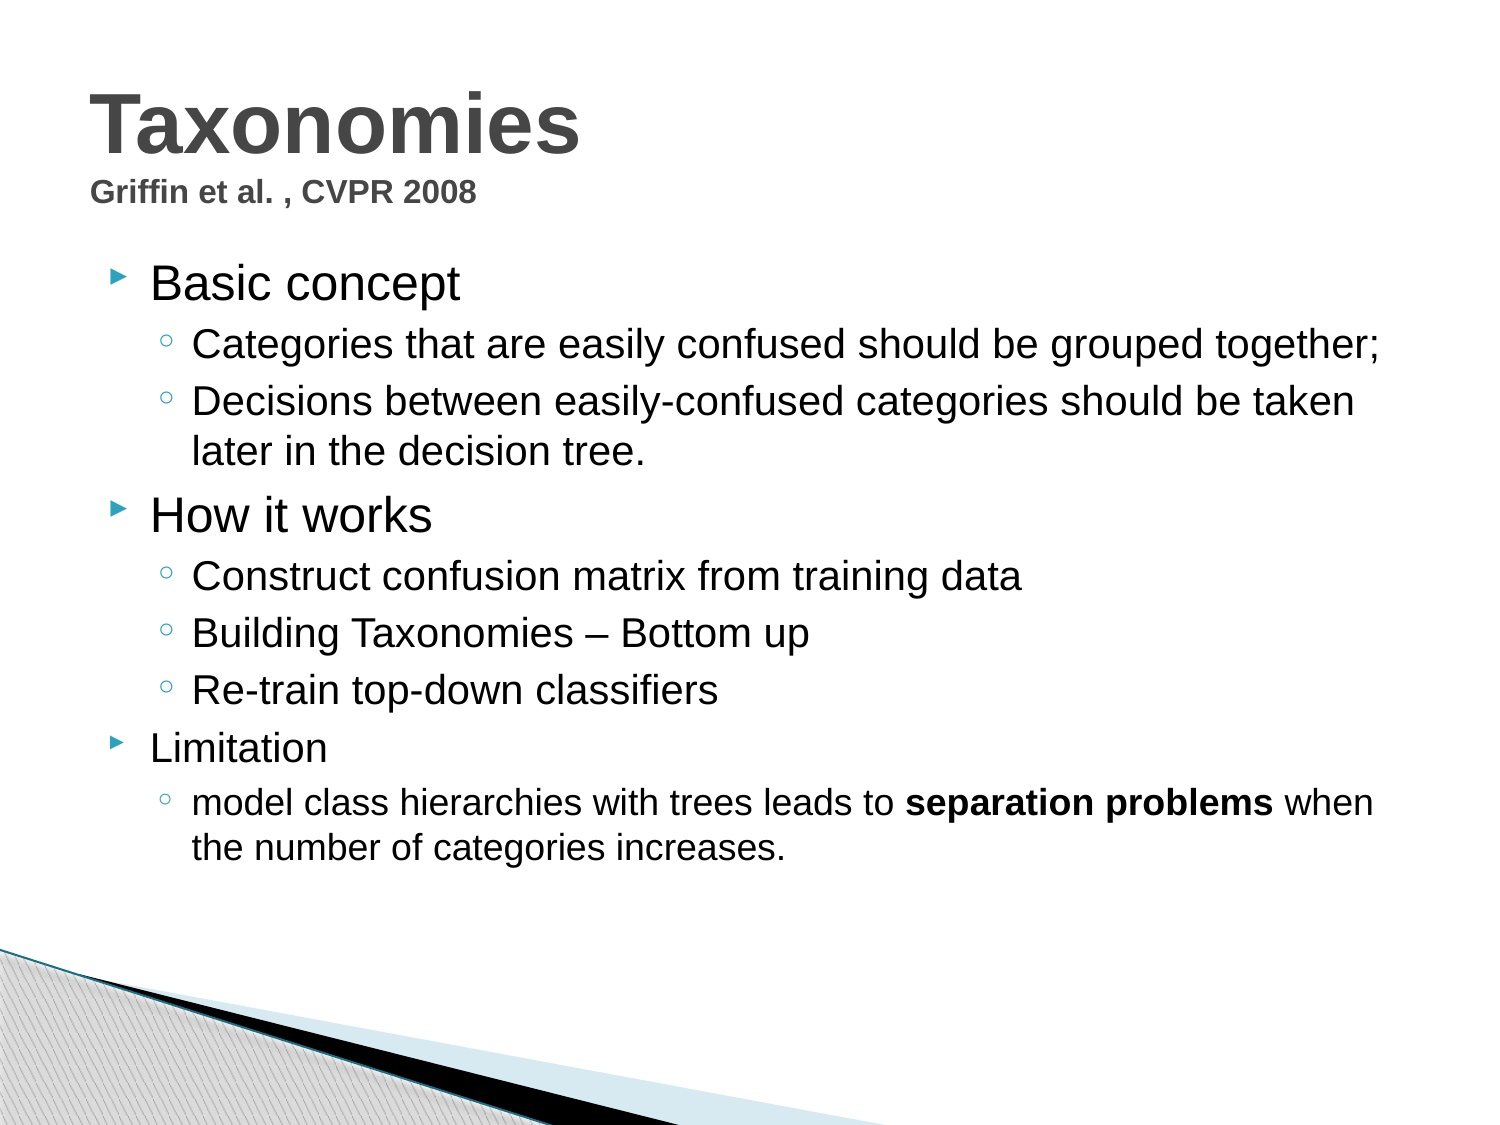

# Taxonomies Griffin et al. , CVPR 2008
Basic concept
Categories that are easily confused should be grouped together;
Decisions between easily-confused categories should be taken later in the decision tree.
How it works
Construct confusion matrix from training data
Building Taxonomies – Bottom up
Re-train top-down classifiers
Limitation
model class hierarchies with trees leads to separation problems when the number of categories increases.